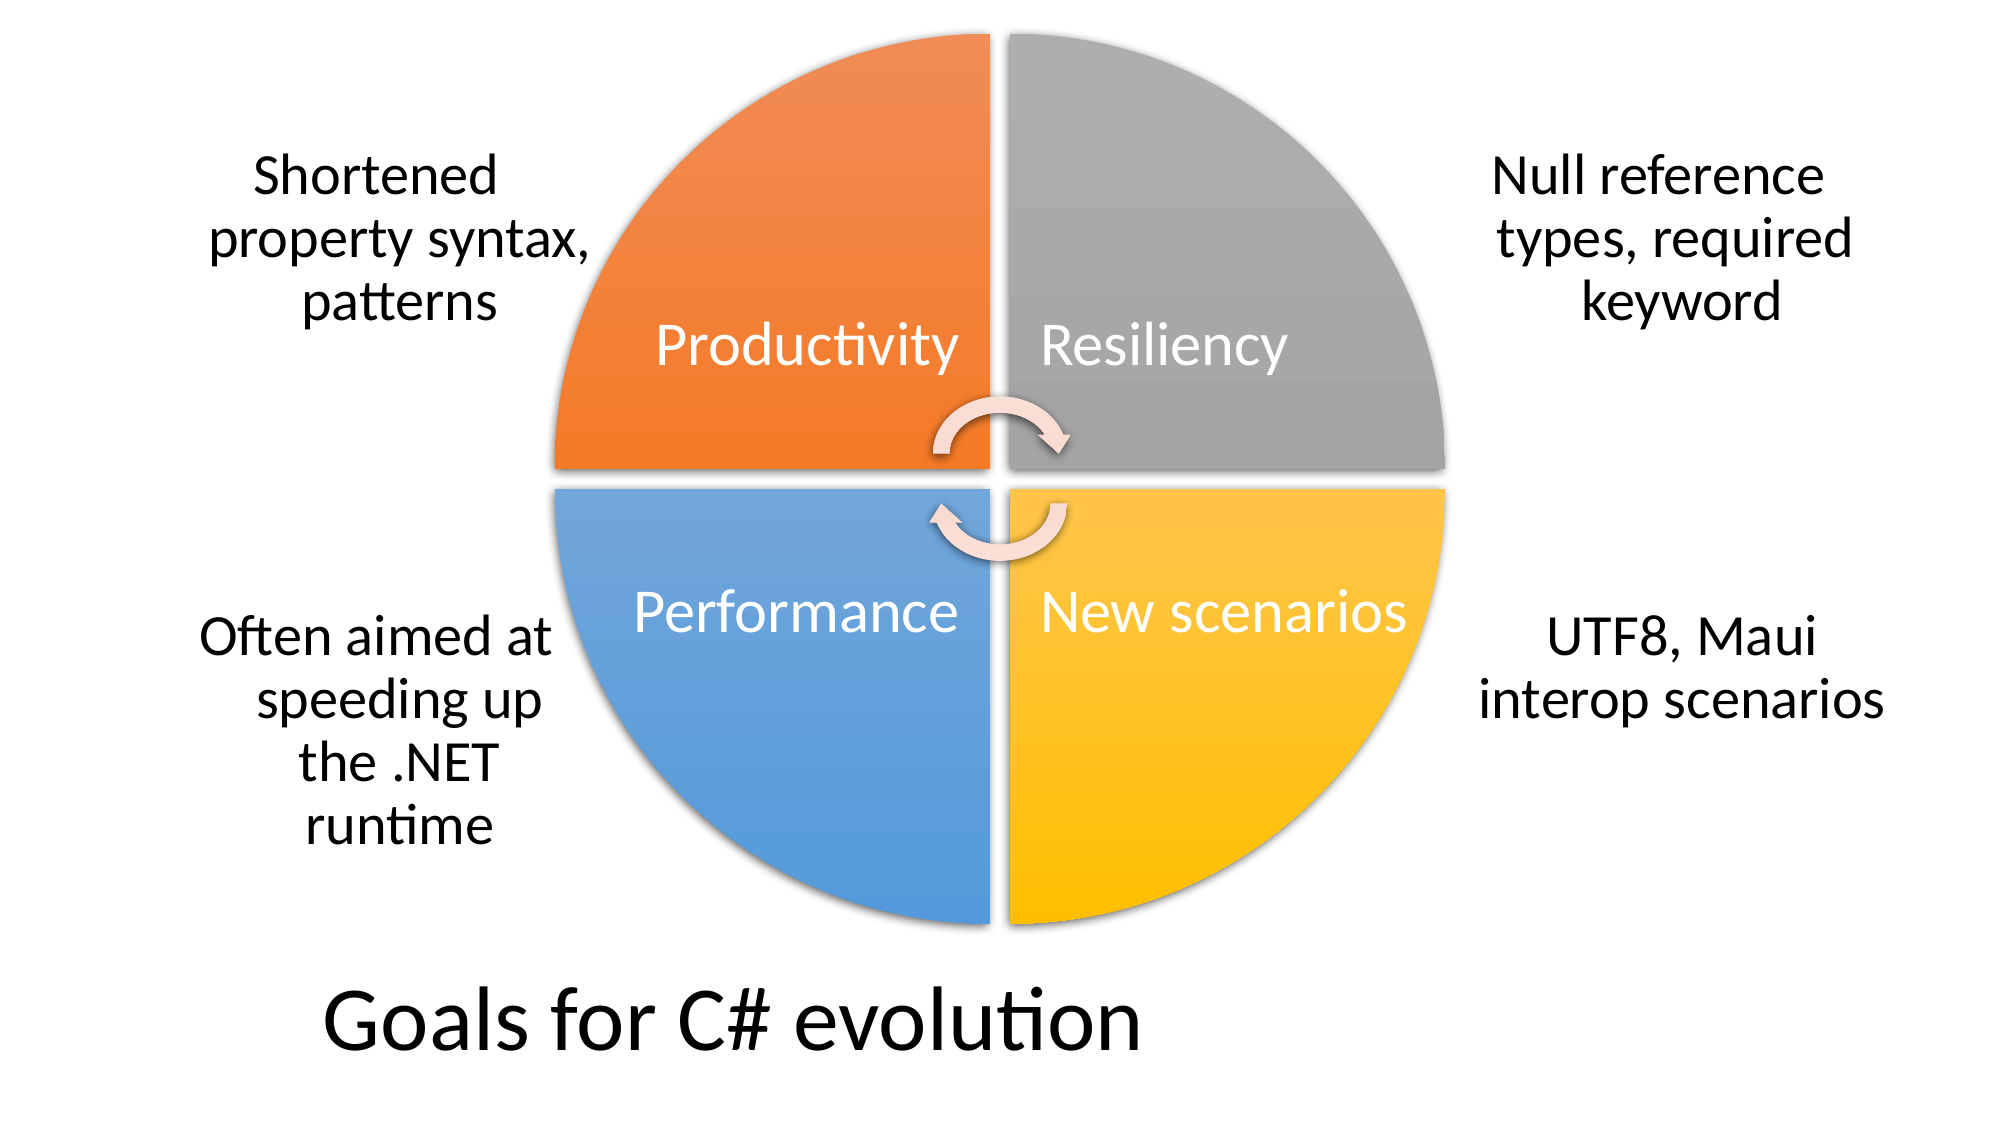

Productivity
Resiliency
Shortened property syntax, patterns
Null reference types, required  keyword

New scenarios

Performance
Often aimed at speeding up the .NET runtime
	UTF8, Maui interop scenarios
# Goals for C# evolution